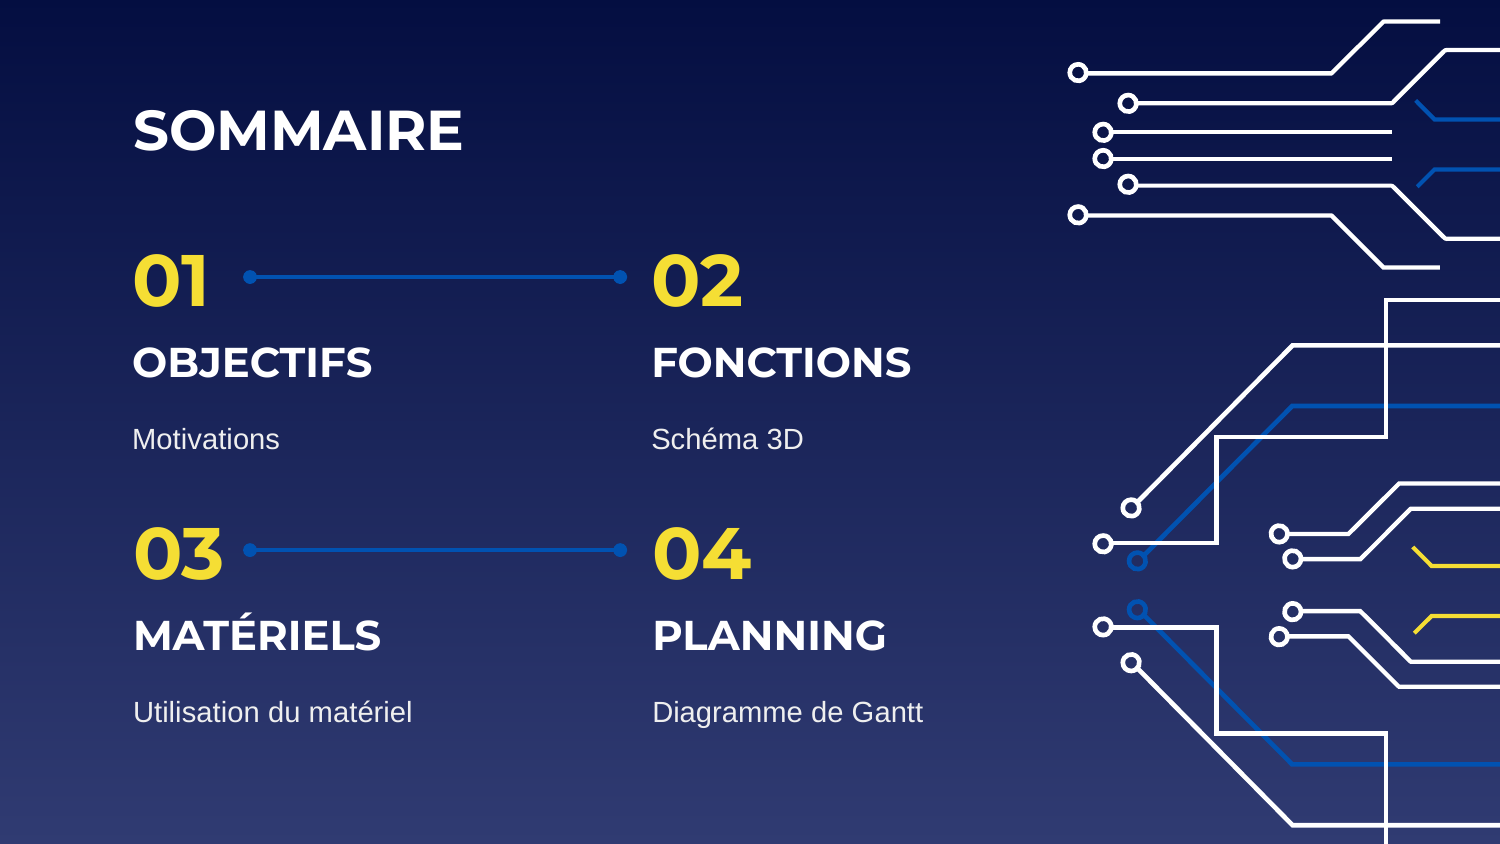

SOMMAIRE
01
02

# OBJECTIFS
FONCTIONS
Motivations
Schéma 3D
03
04
MATÉRIELS
PLANNING
Utilisation du matériel
Diagramme de Gantt